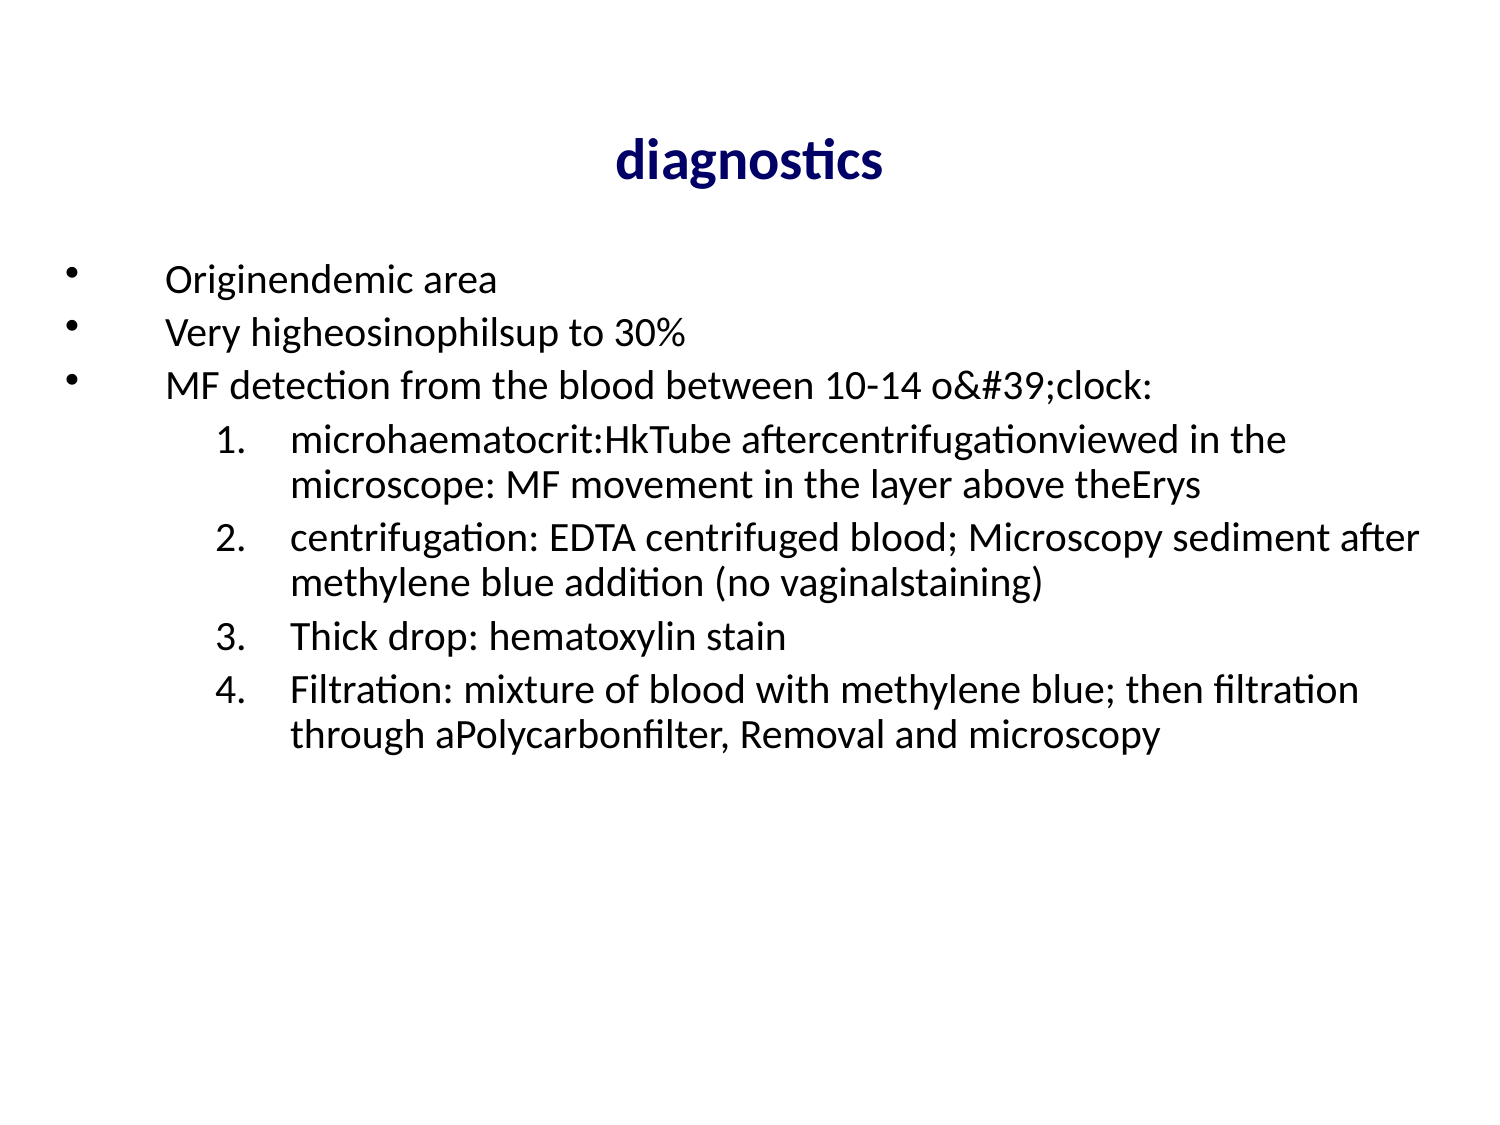

# diagnostics
Originendemic area
Very higheosinophilsup to 30%
MF detection from the blood between 10-14 o&#39;clock:
microhaematocrit:HkTube aftercentrifugationviewed in the microscope: MF movement in the layer above theErys
centrifugation: EDTA centrifuged blood; Microscopy sediment after methylene blue addition (no vaginalstaining)
Thick drop: hematoxylin stain
Filtration: mixture of blood with methylene blue; then filtration through aPolycarbonfilter, Removal and microscopy